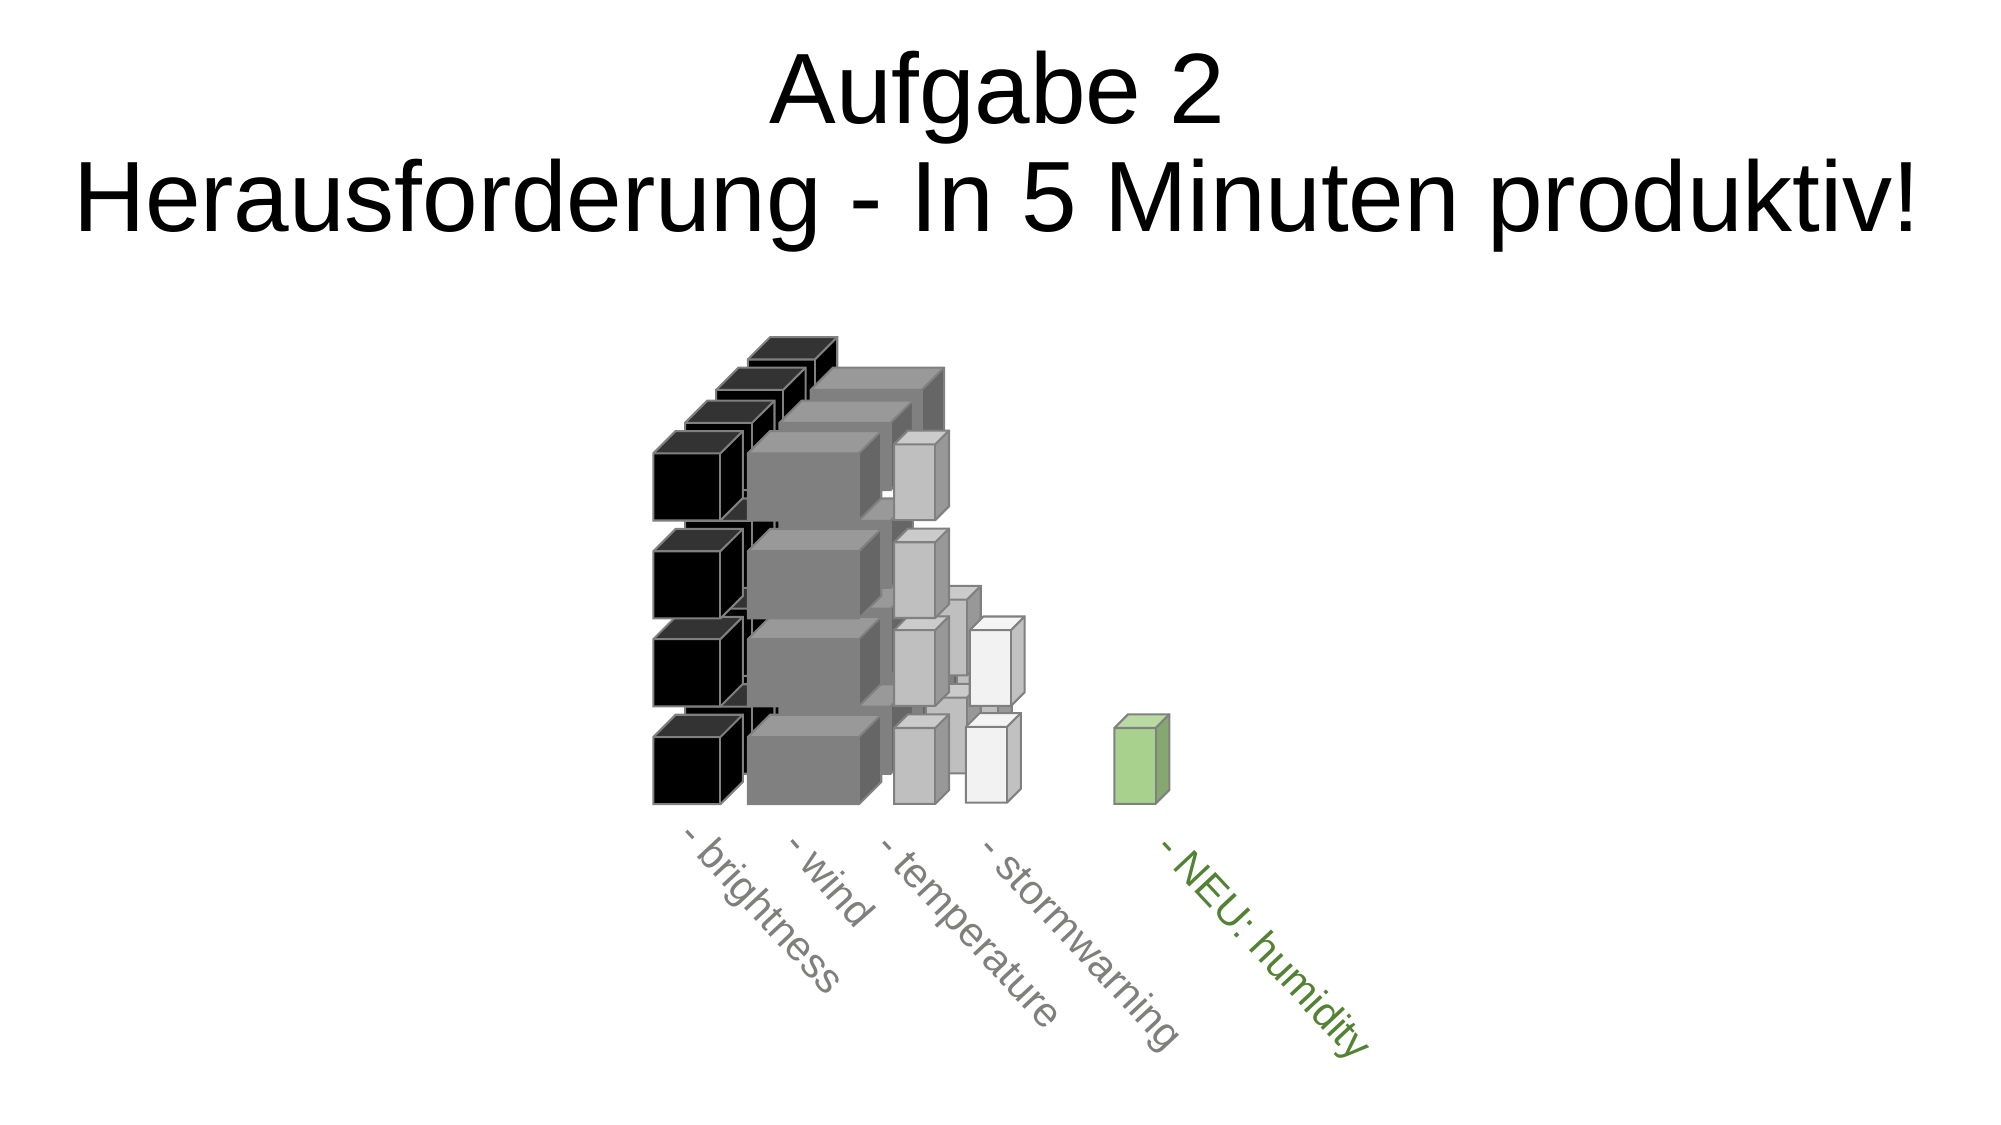

Aufgabe 2
Herausforderung - In 5 Minuten produktiv!

- brightness
- temperature
- wind
- stormwarning
- NEU: humidity